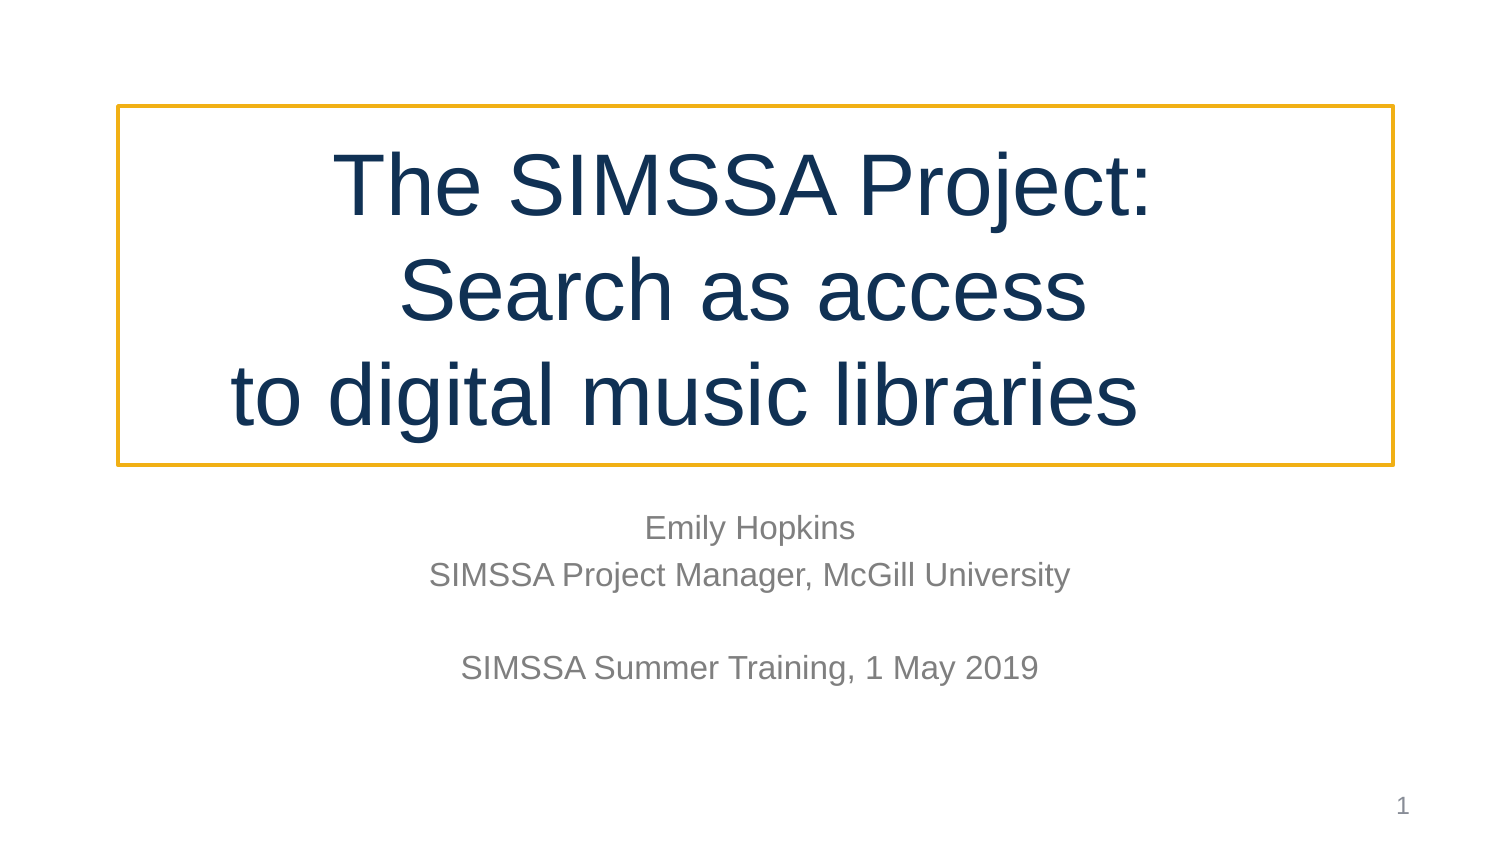

# The SIMSSA Project: Search as access to digital music libraries
Emily Hopkins
SIMSSA Project Manager, McGill University

SIMSSA Summer Training, 1 May 2019
1